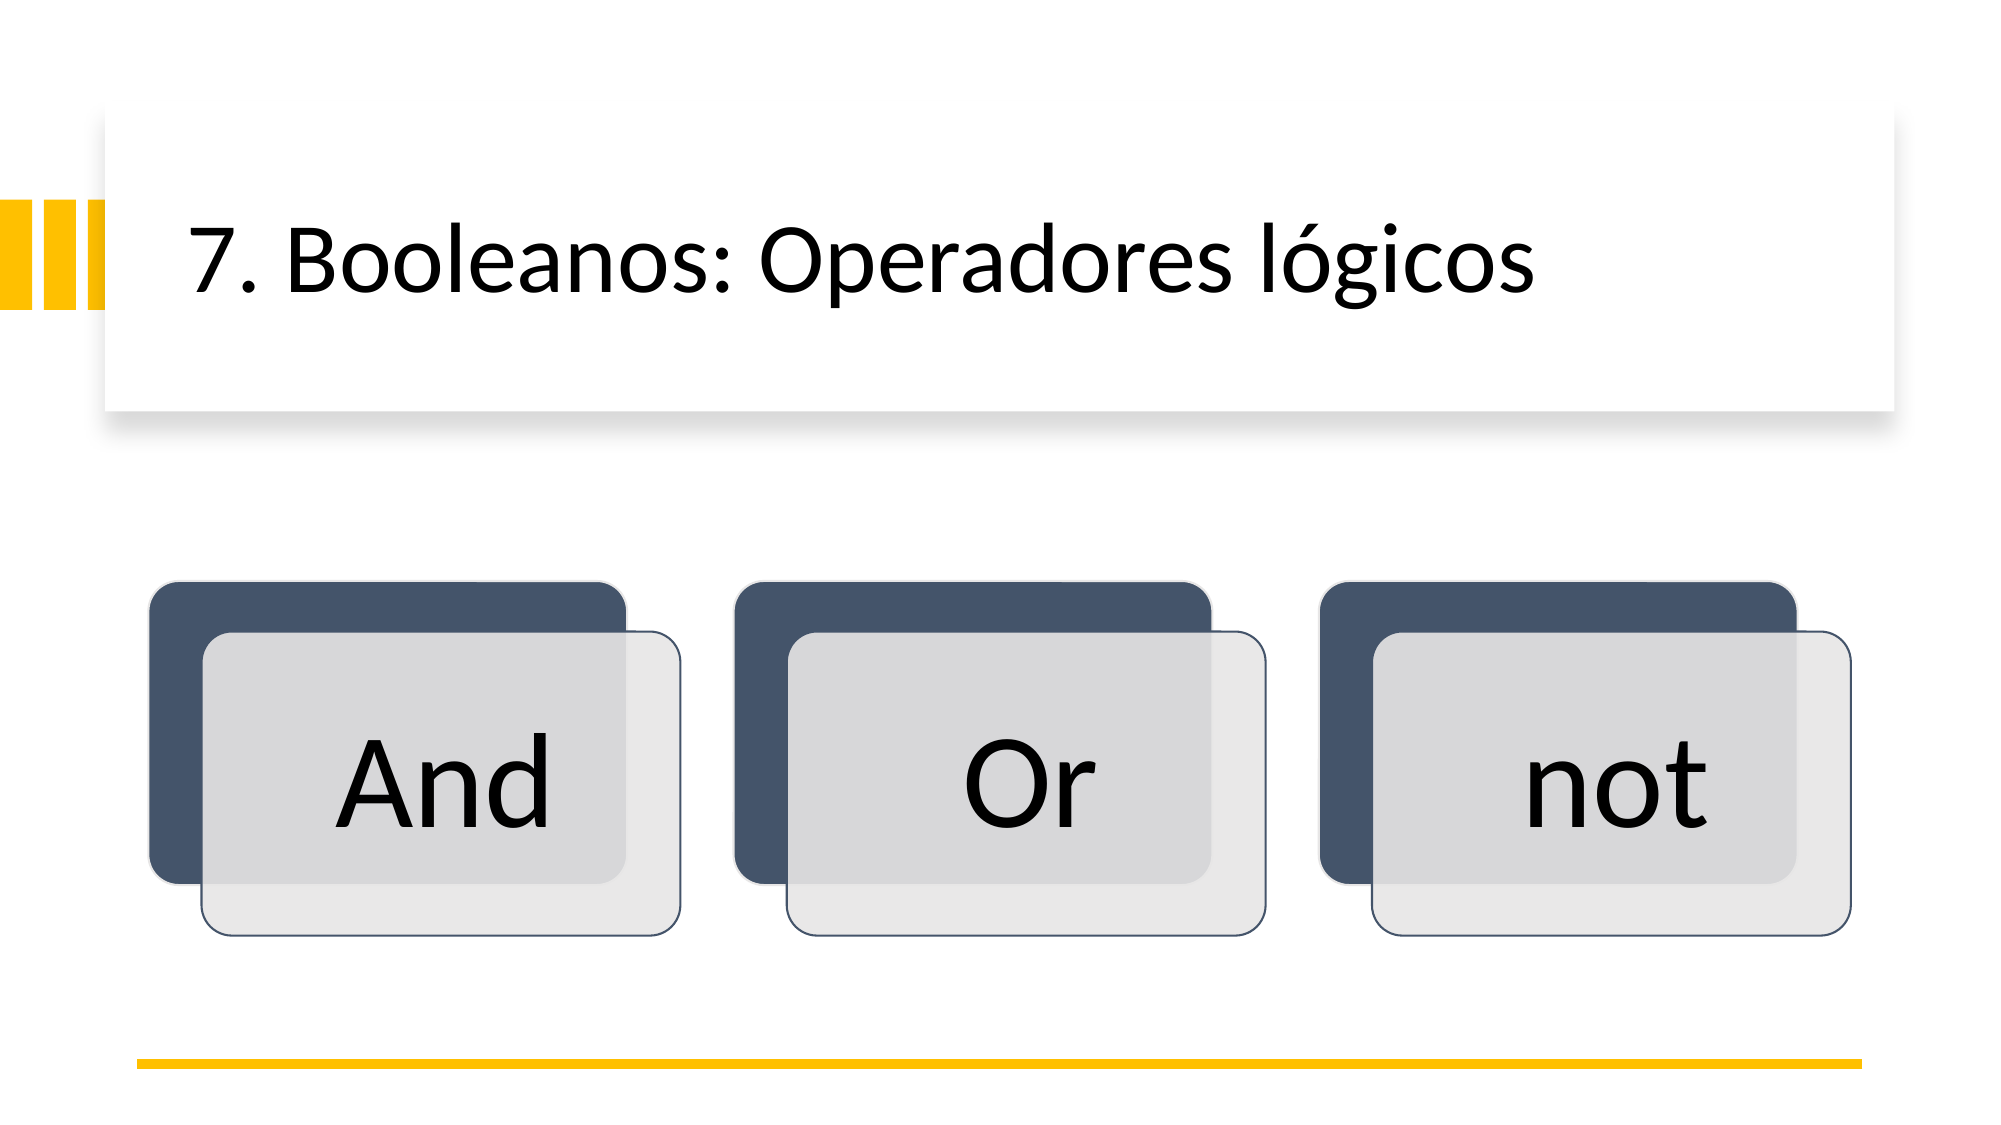

# 7. Booleanos: Operadores lógicos

And
Or
not